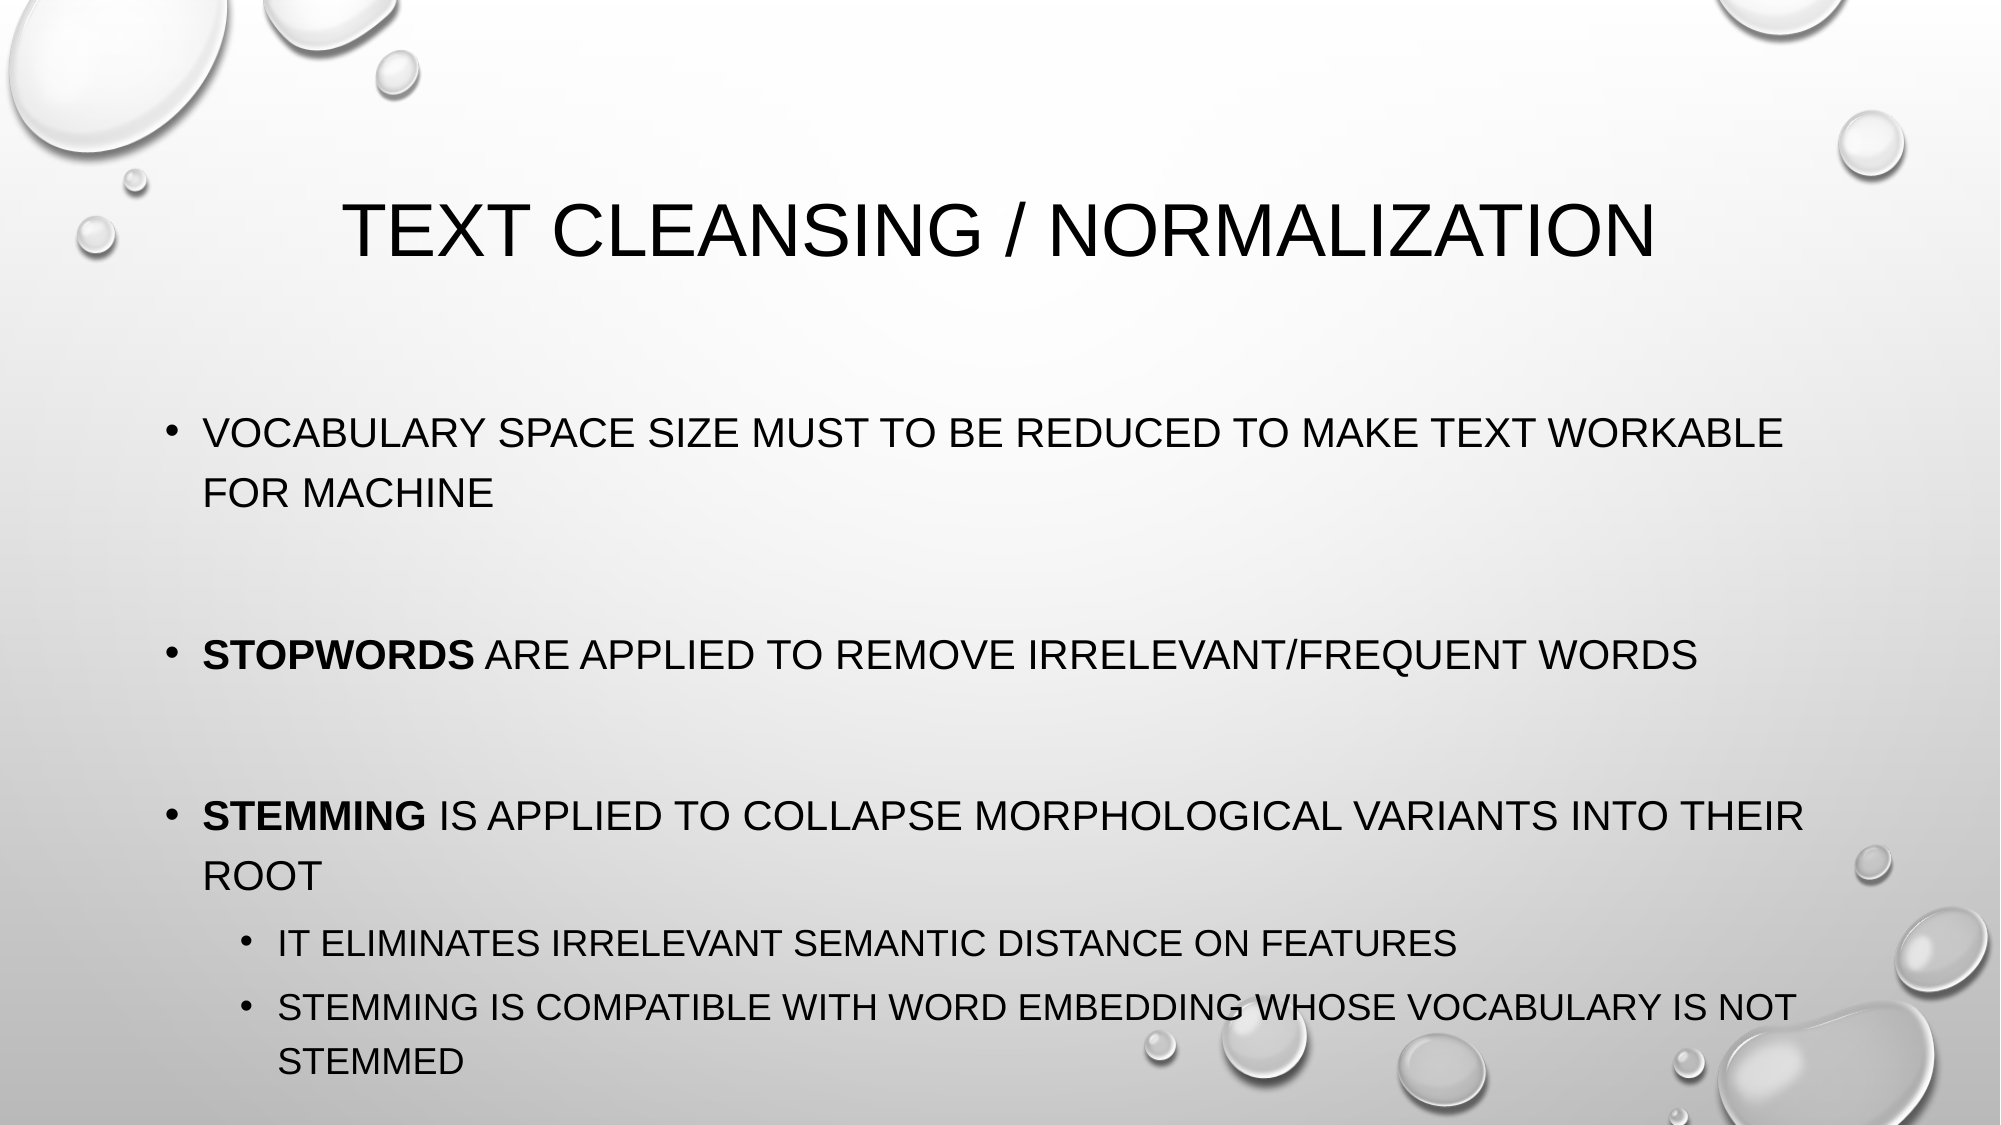

# Text cleansing / normalization
Vocabulary space size must to be reduced to make text workable for machine

Stopwords are applied to remove irrelevant/frequent words

Stemming is applied to collapse morphological variants into their root
It eliminates irrelevant semantic distance on features
Stemming is compatible with word embedding whose vocabulary is not stemmed